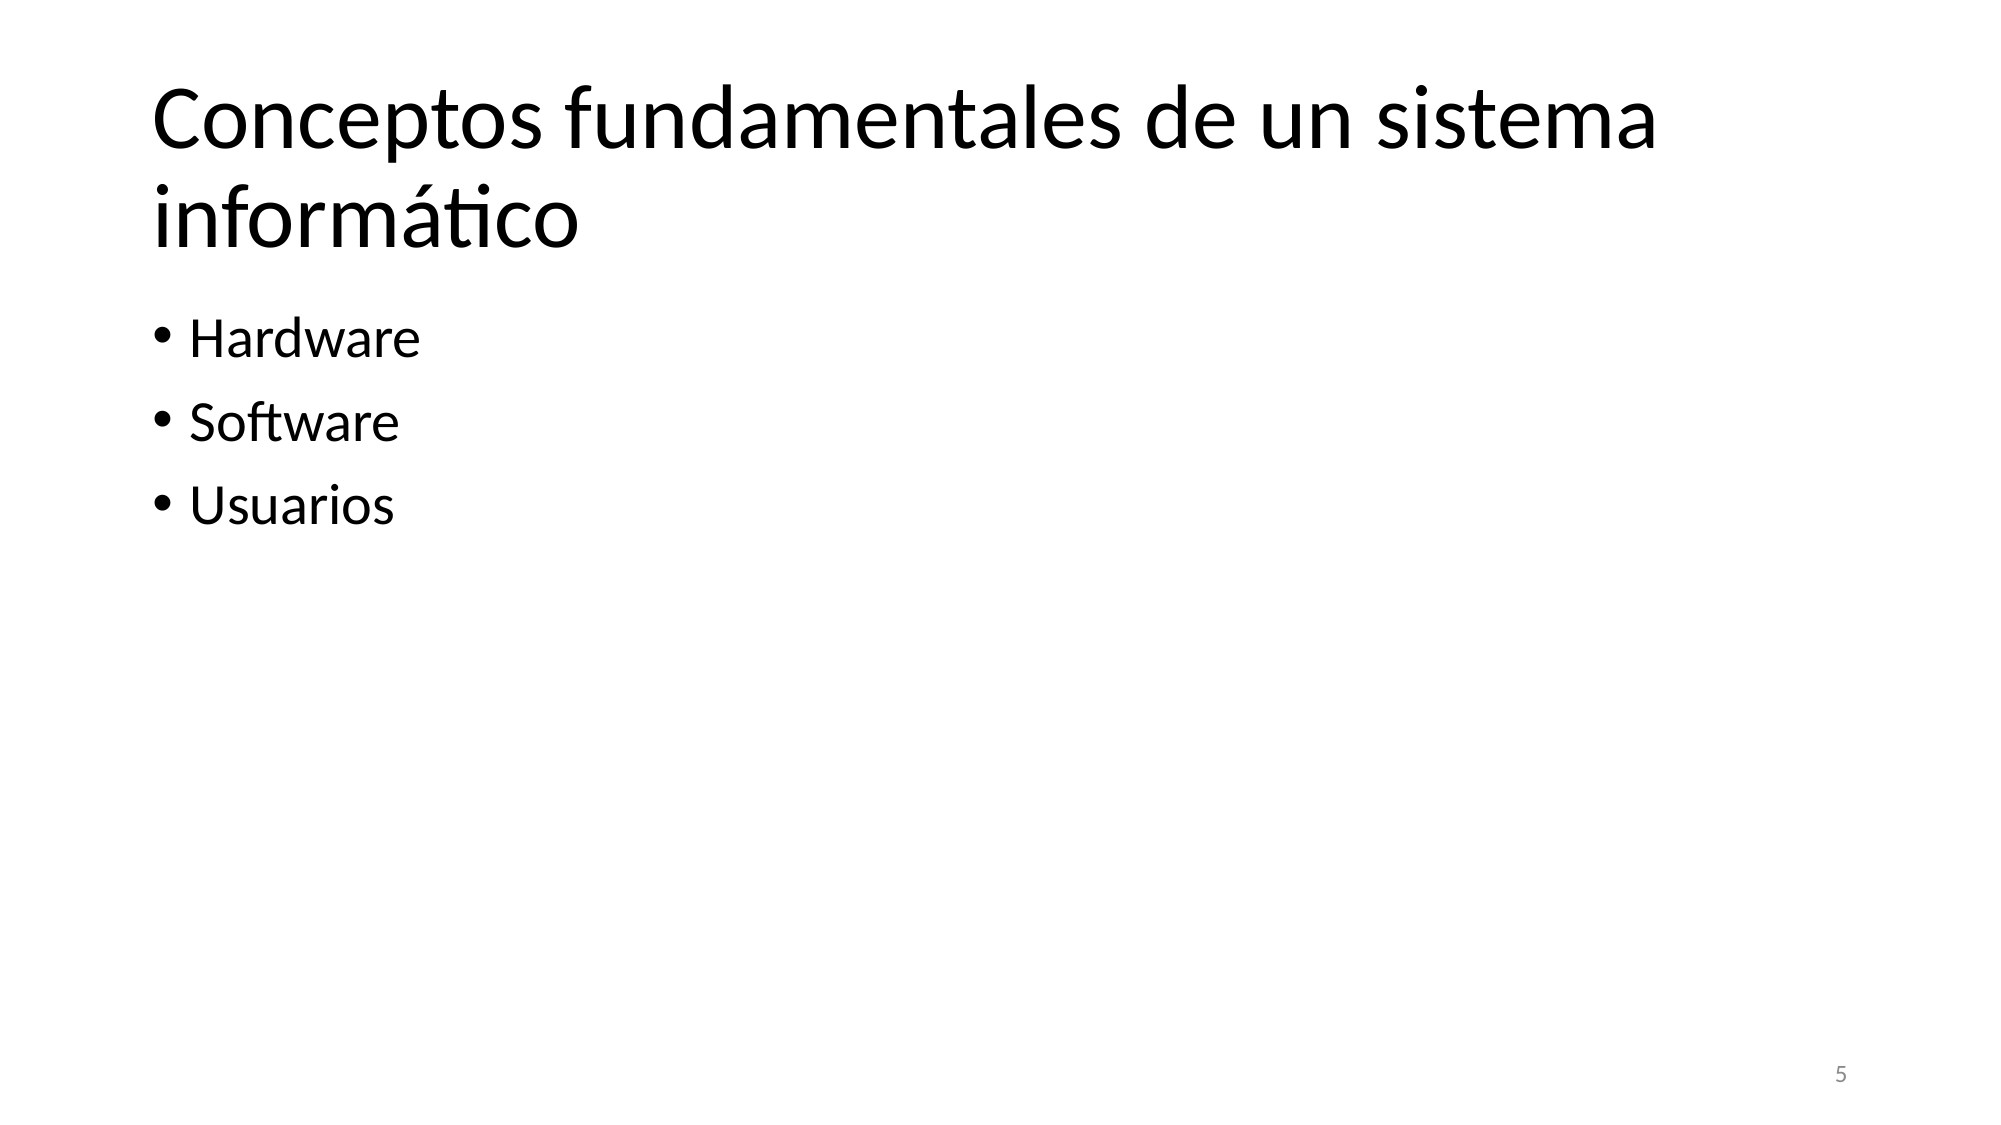

# Conceptos fundamentales de un sistema informático
Hardware
Software
Usuarios

5